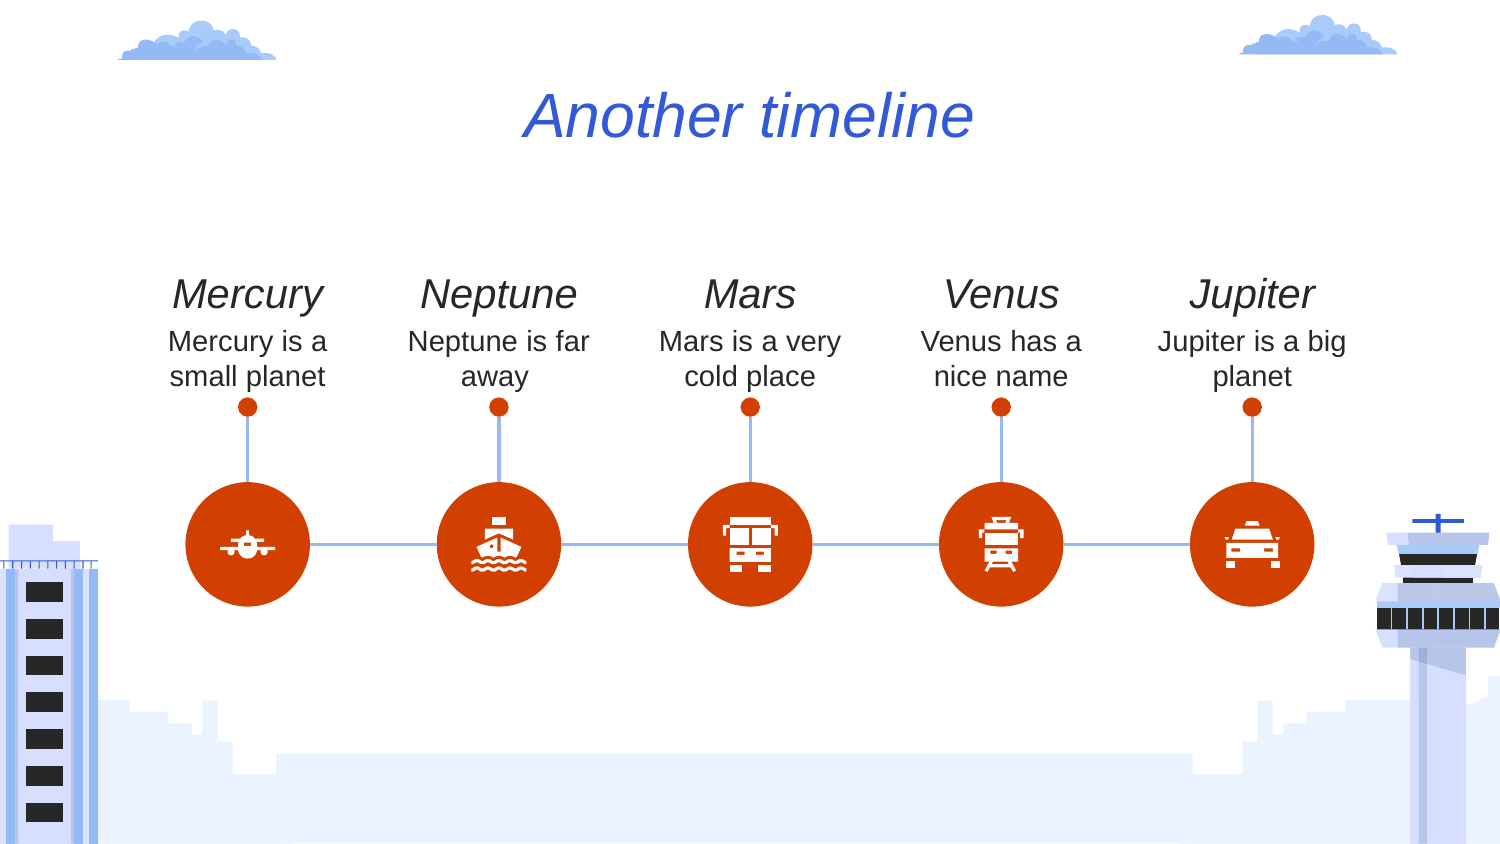

# Another timeline
Mercury
Neptune
Mars
Venus
Jupiter
Mercury is a small planet
Neptune is far away
Mars is a very cold place
Venus has a nice name
Jupiter is a big planet